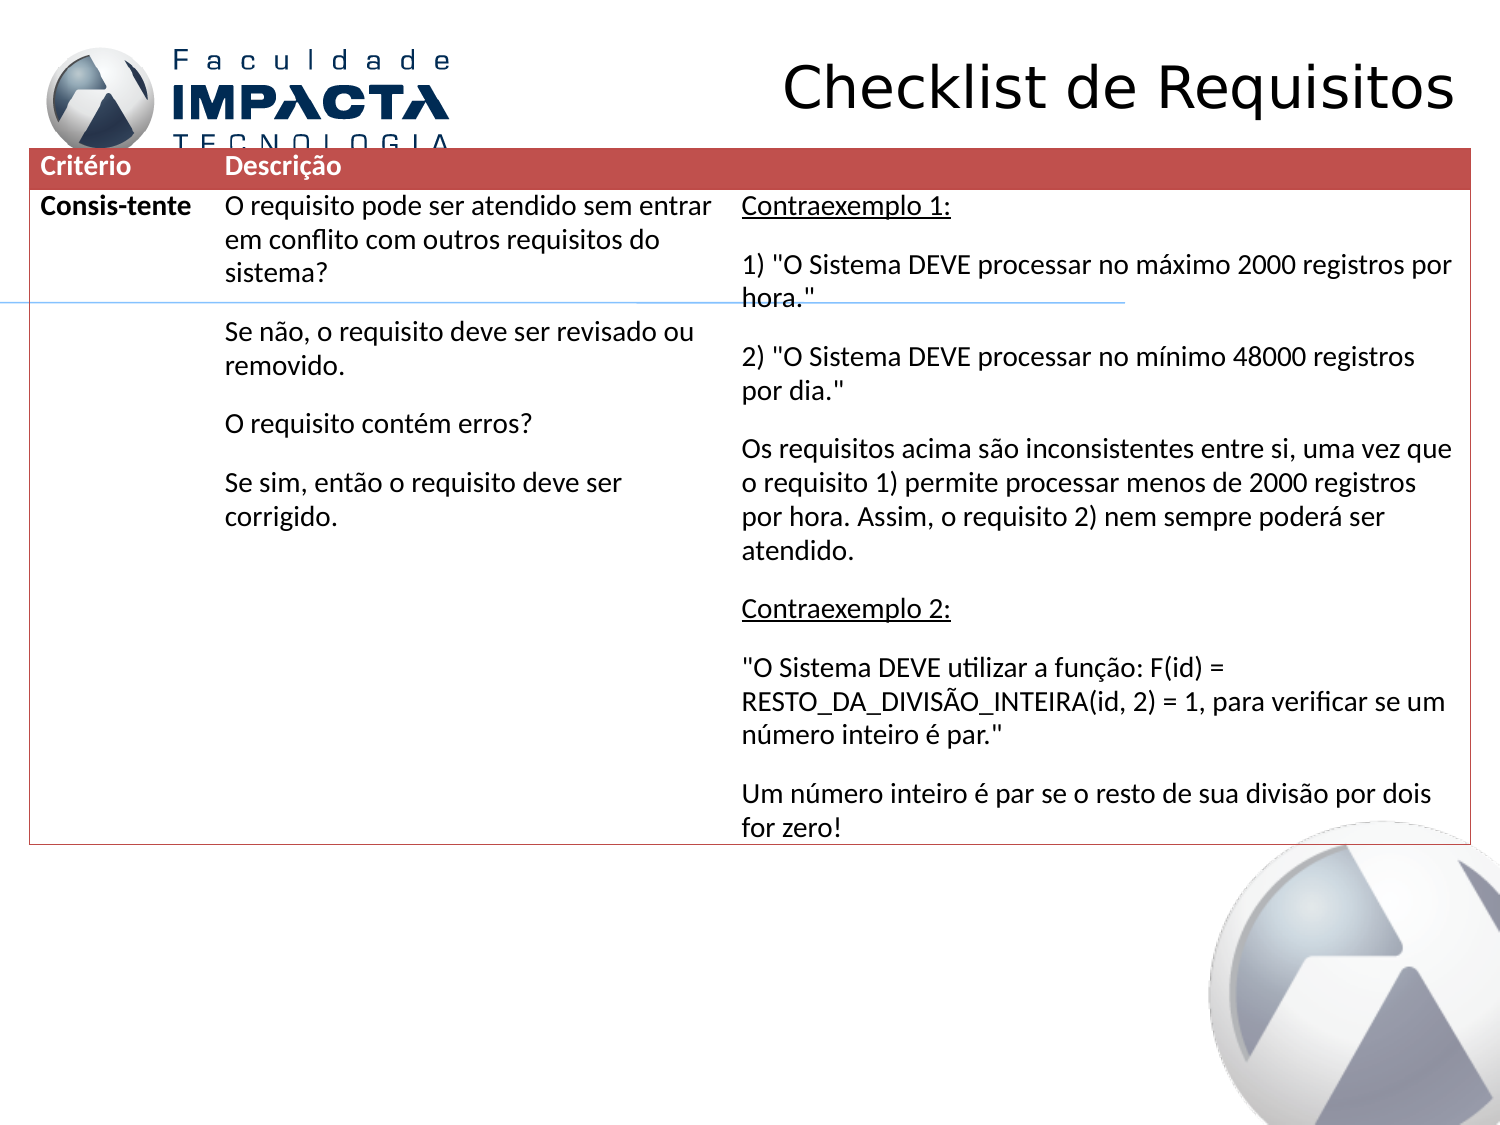

# Checklist de Requisitos
| Critério | Descrição |  |
| --- | --- | --- |
| Consis-tente | O requisito pode ser atendido sem entrar em conflito com outros requisitos do sistema? Se não, o requisito deve ser revisado ou removido. O requisito contém erros? Se sim, então o requisito deve ser corrigido. | Contraexemplo 1: 1) "O Sistema DEVE processar no máximo 2000 registros por hora." 2) "O Sistema DEVE processar no mínimo 48000 registros por dia." Os requisitos acima são inconsistentes entre si, uma vez que o requisito 1) permite processar menos de 2000 registros por hora. Assim, o requisito 2) nem sempre poderá ser atendido. Contraexemplo 2: "O Sistema DEVE utilizar a função: F(id) = RESTO\_DA\_DIVISÃO\_INTEIRA(id, 2) = 1, para verificar se um número inteiro é par." Um número inteiro é par se o resto de sua divisão por dois for zero! |